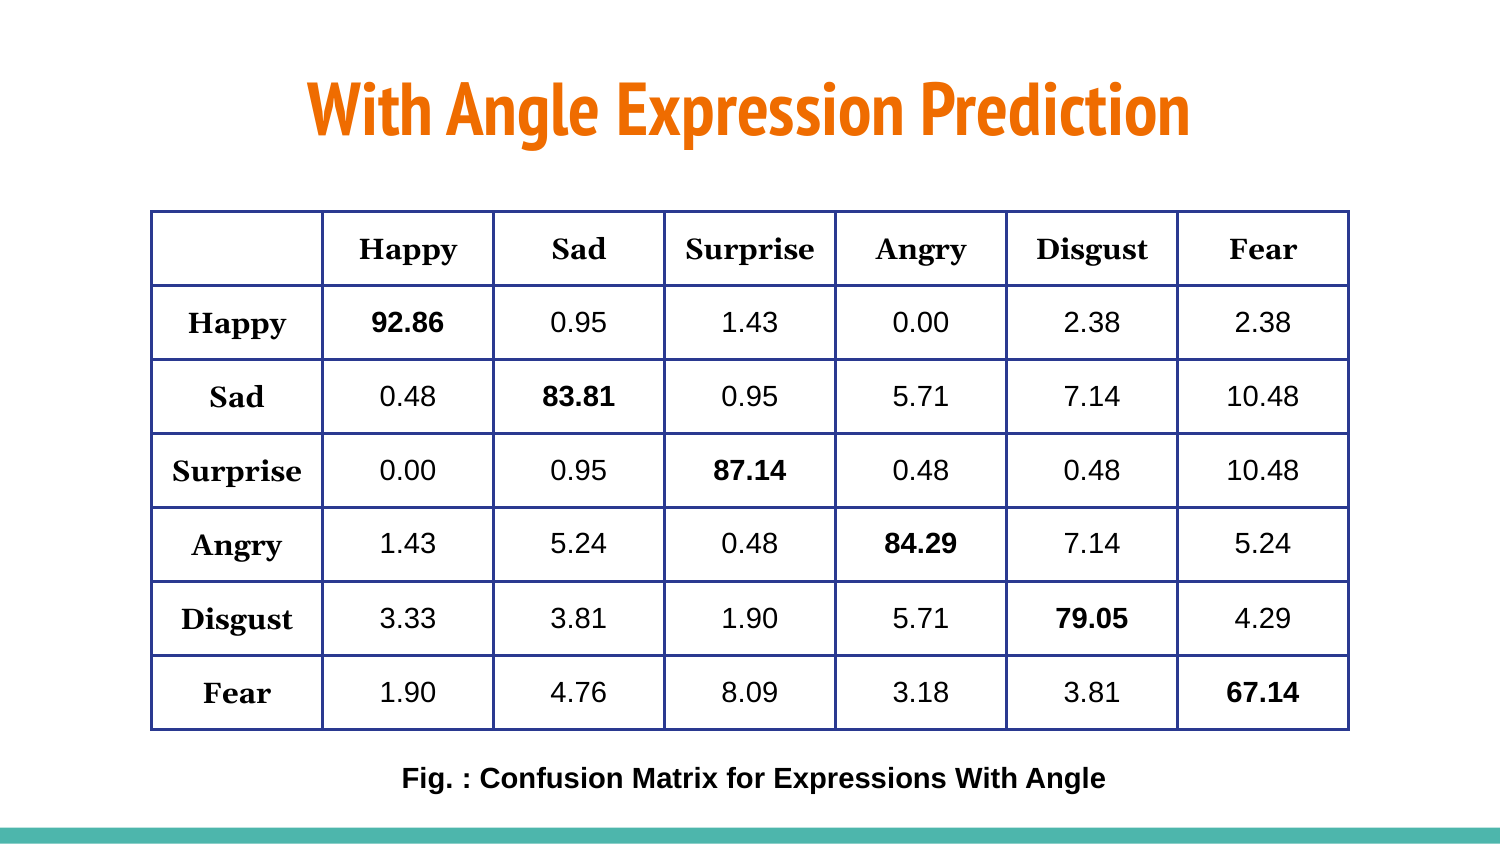

# With Angle Expression Prediction
|  | Happy | Sad | Surprise | Angry | Disgust | Fear |
| --- | --- | --- | --- | --- | --- | --- |
| Happy | 92.86 | 0.95 | 1.43 | 0.00 | 2.38 | 2.38 |
| Sad | 0.48 | 83.81 | 0.95 | 5.71 | 7.14 | 10.48 |
| Surprise | 0.00 | 0.95 | 87.14 | 0.48 | 0.48 | 10.48 |
| Angry | 1.43 | 5.24 | 0.48 | 84.29 | 7.14 | 5.24 |
| Disgust | 3.33 | 3.81 | 1.90 | 5.71 | 79.05 | 4.29 |
| Fear | 1.90 | 4.76 | 8.09 | 3.18 | 3.81 | 67.14 |
Fig. : Confusion Matrix for Expressions With Angle